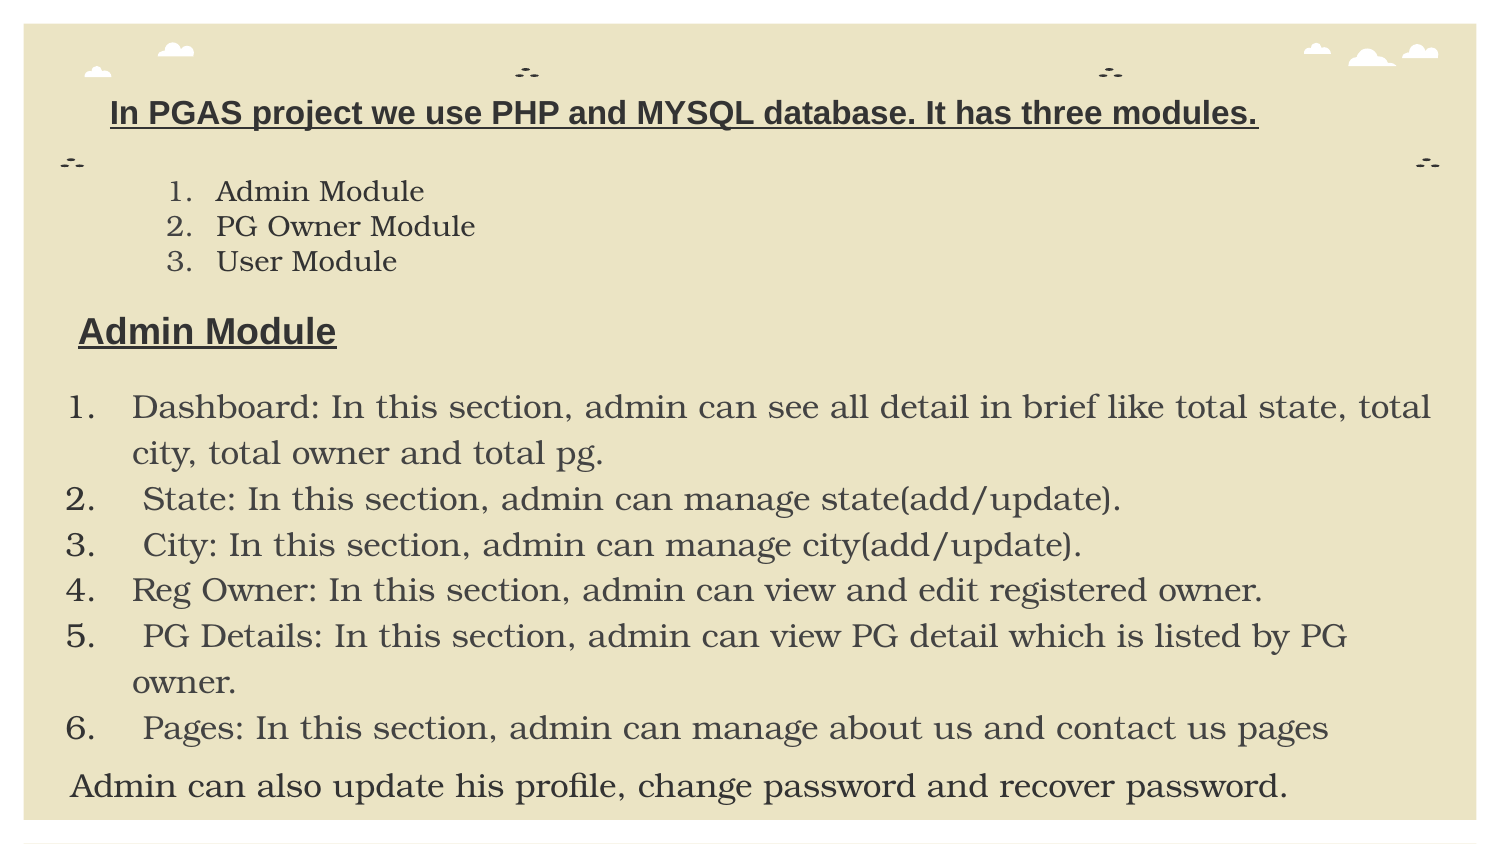

# In PGAS project we use PHP and MYSQL database. It has three modules.
Admin Module
PG Owner Module
User Module
Admin Module
Dashboard: In this section, admin can see all detail in brief like total state, total city, total owner and total pg.
 State: In this section, admin can manage state(add/update).
 City: In this section, admin can manage city(add/update).
Reg Owner: In this section, admin can view and edit registered owner.
 PG Details: In this section, admin can view PG detail which is listed by PG owner.
 Pages: In this section, admin can manage about us and contact us pages
Admin can also update his profile, change password and recover password.